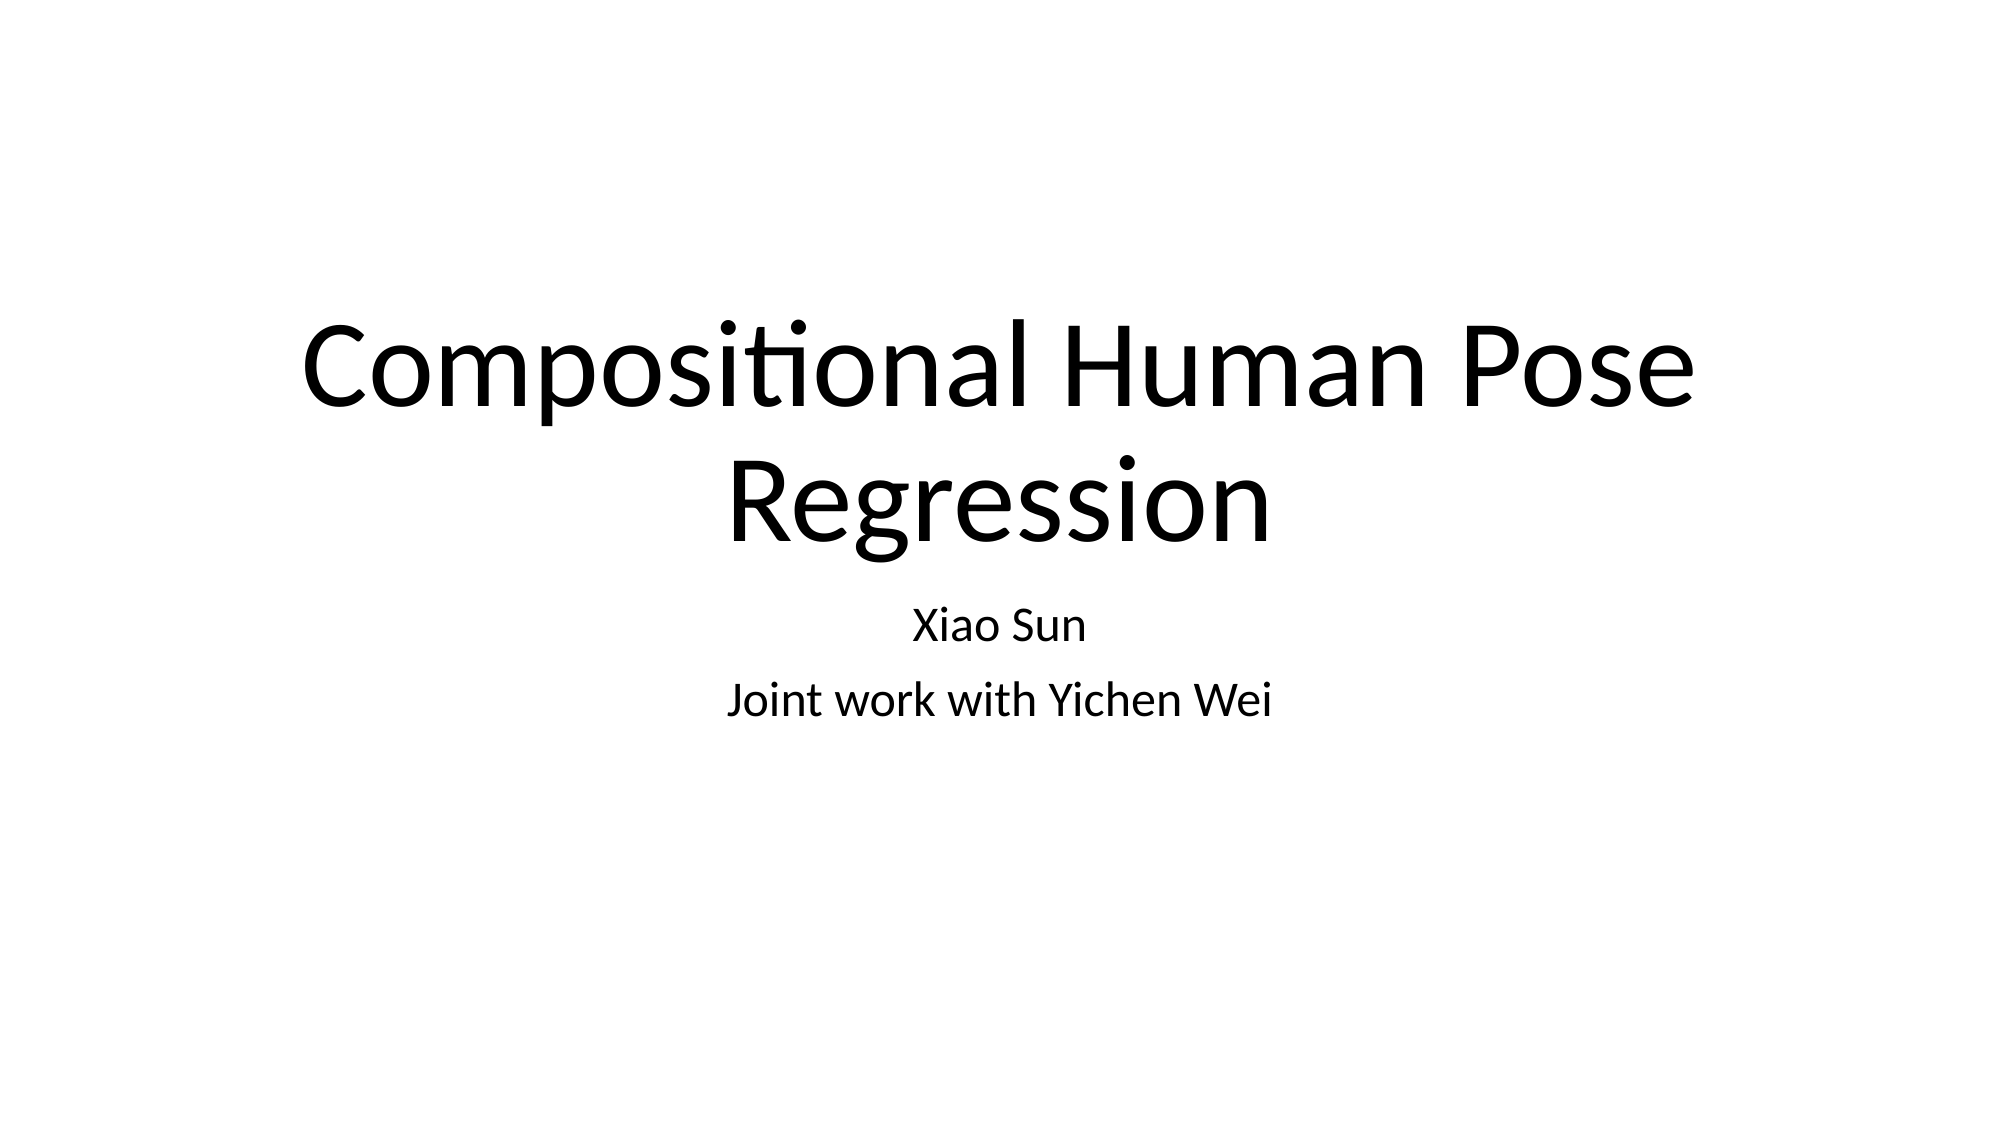

# Compositional Human Pose Regression
Xiao Sun
Joint work with Yichen Wei